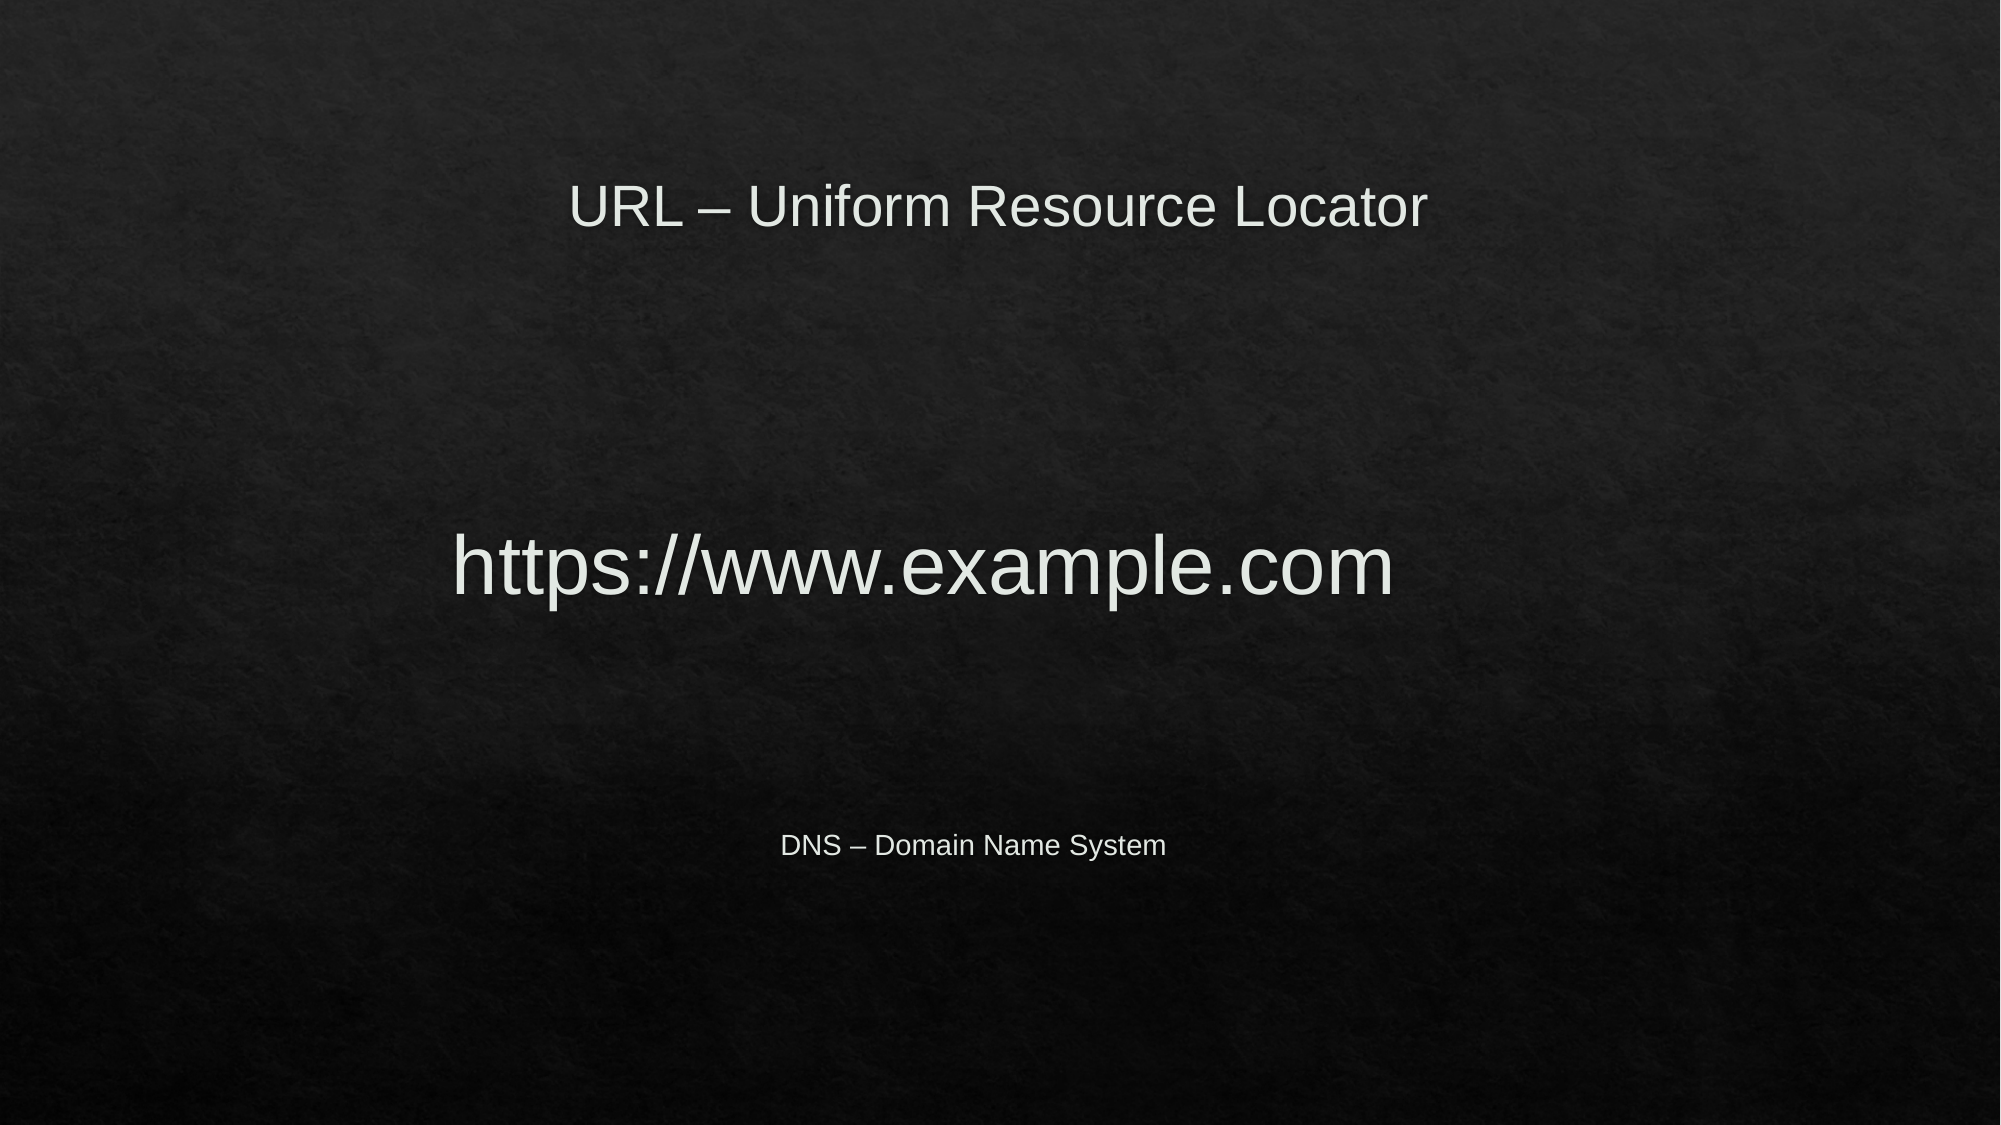

# URL – Uniform Resource Locator
https://www.example.com
DNS – Domain Name System